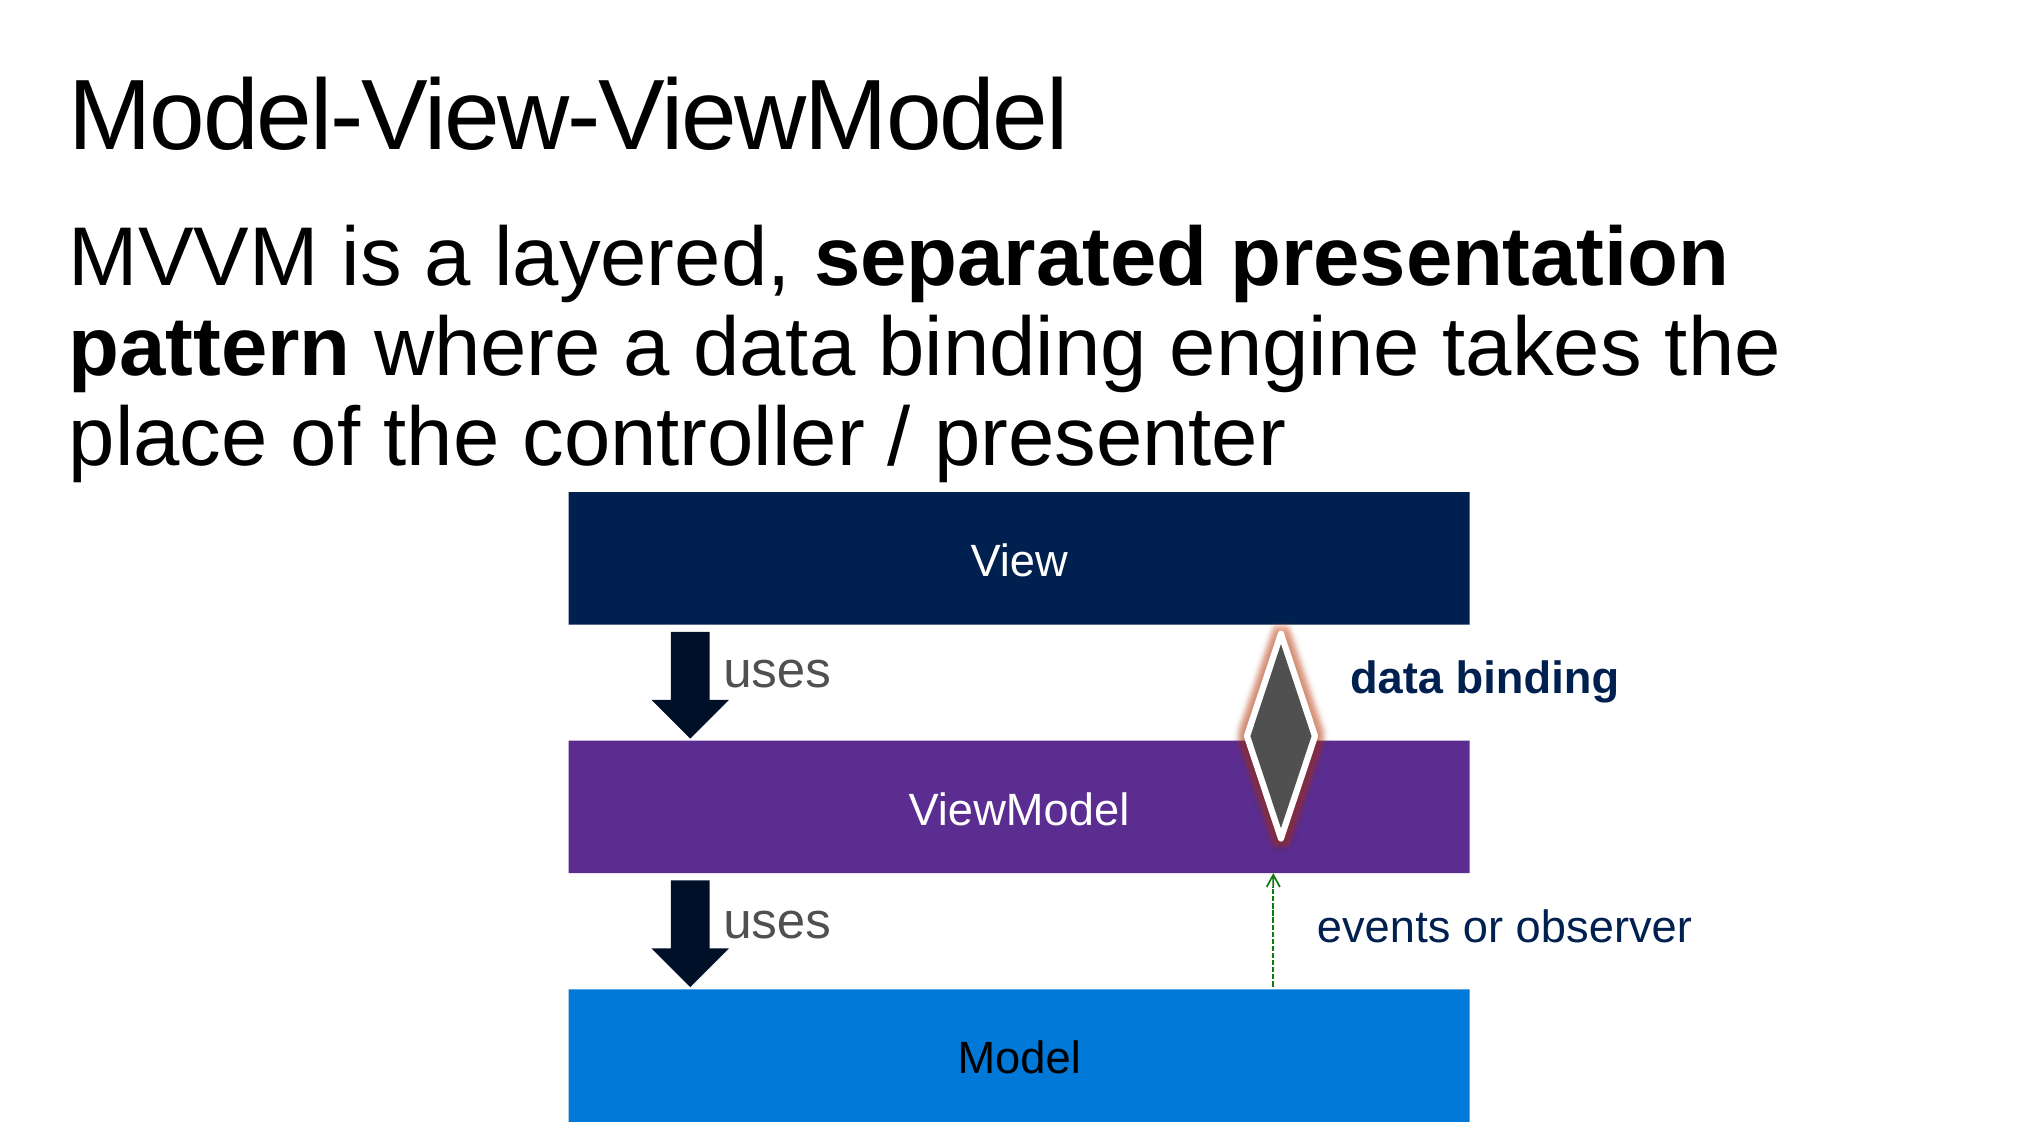

# Model-View-ViewModel
MVVM is a layered, separated presentation pattern where a data binding engine takes the place of the controller / presenter
View
uses

data binding
ViewModel

uses
events or observer
Model